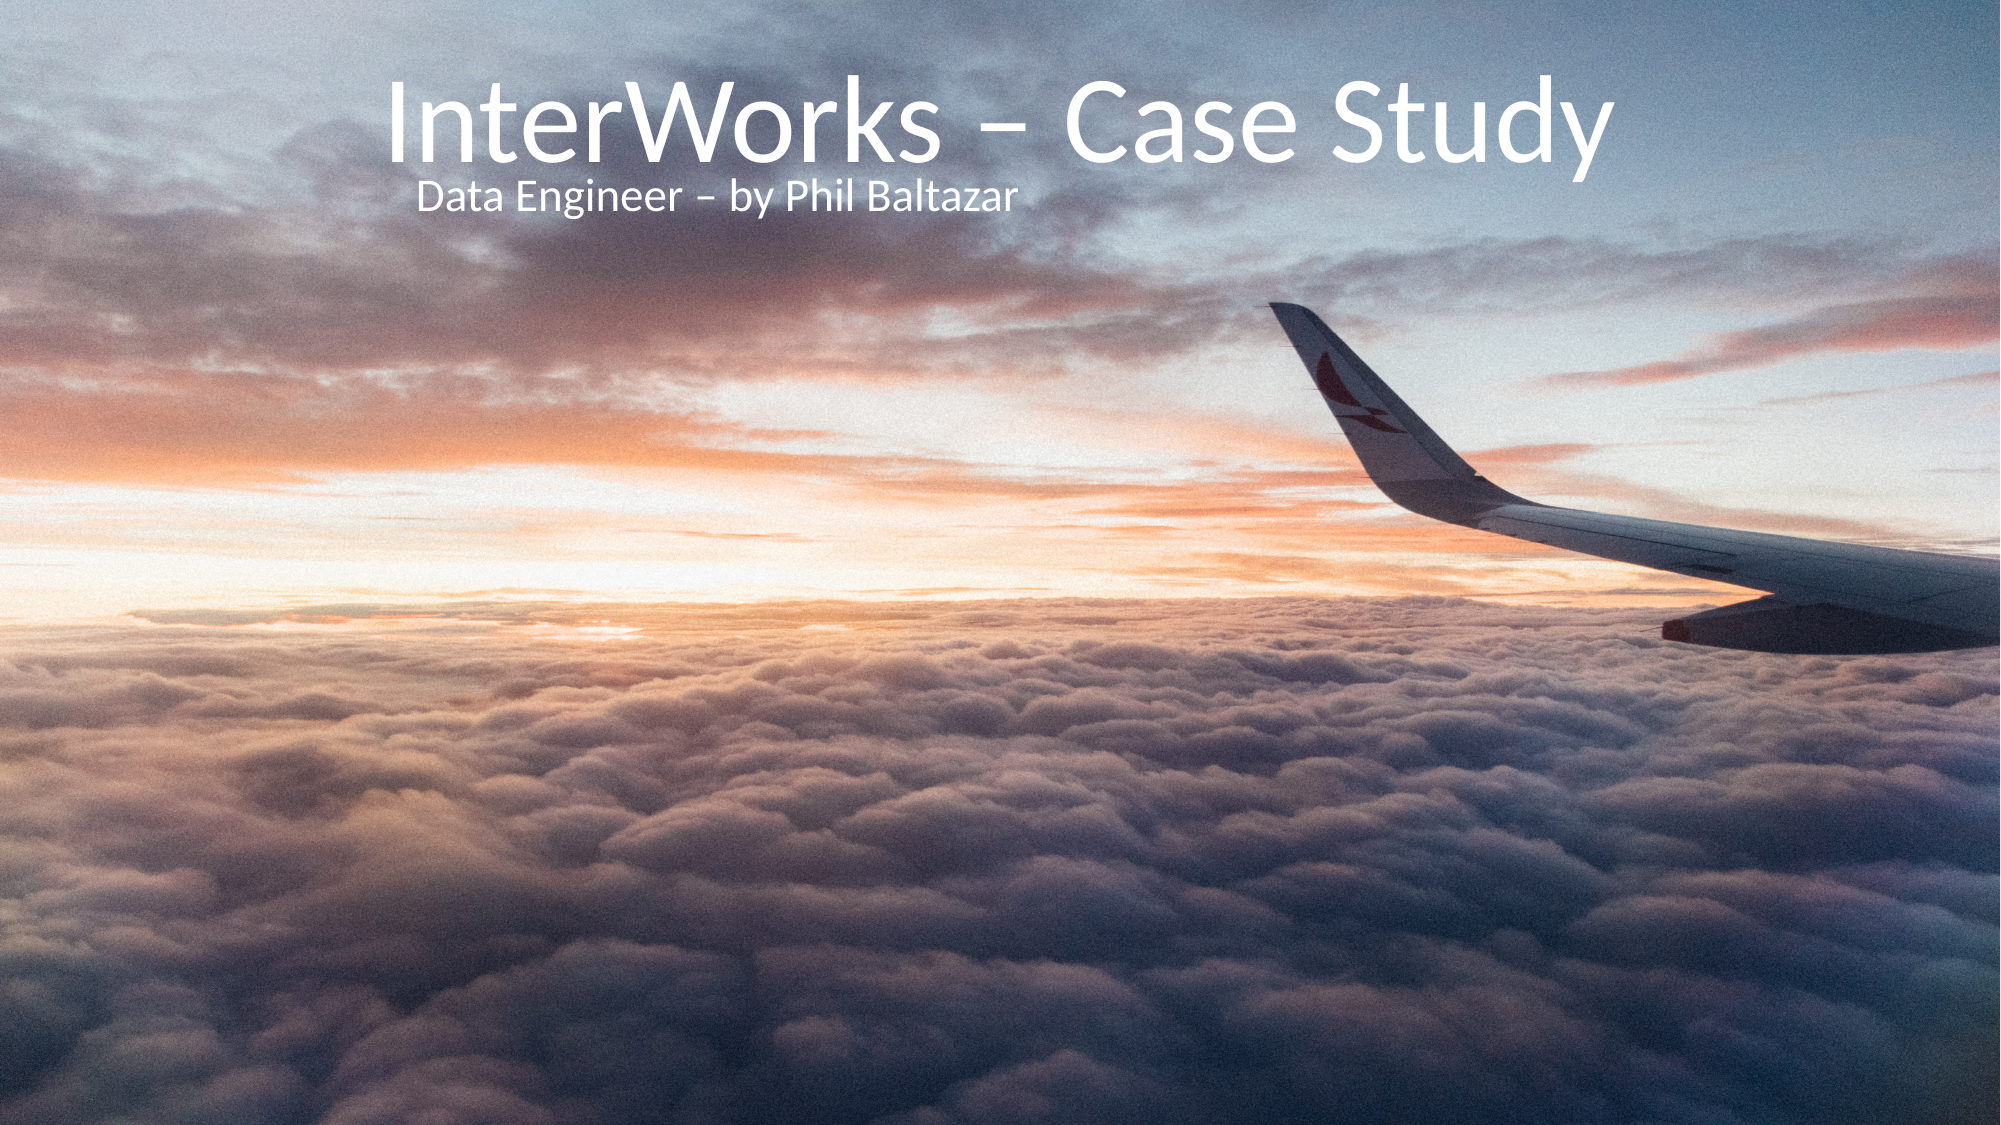

# InterWorks – Case Study
Data Engineer – by Phil Baltazar